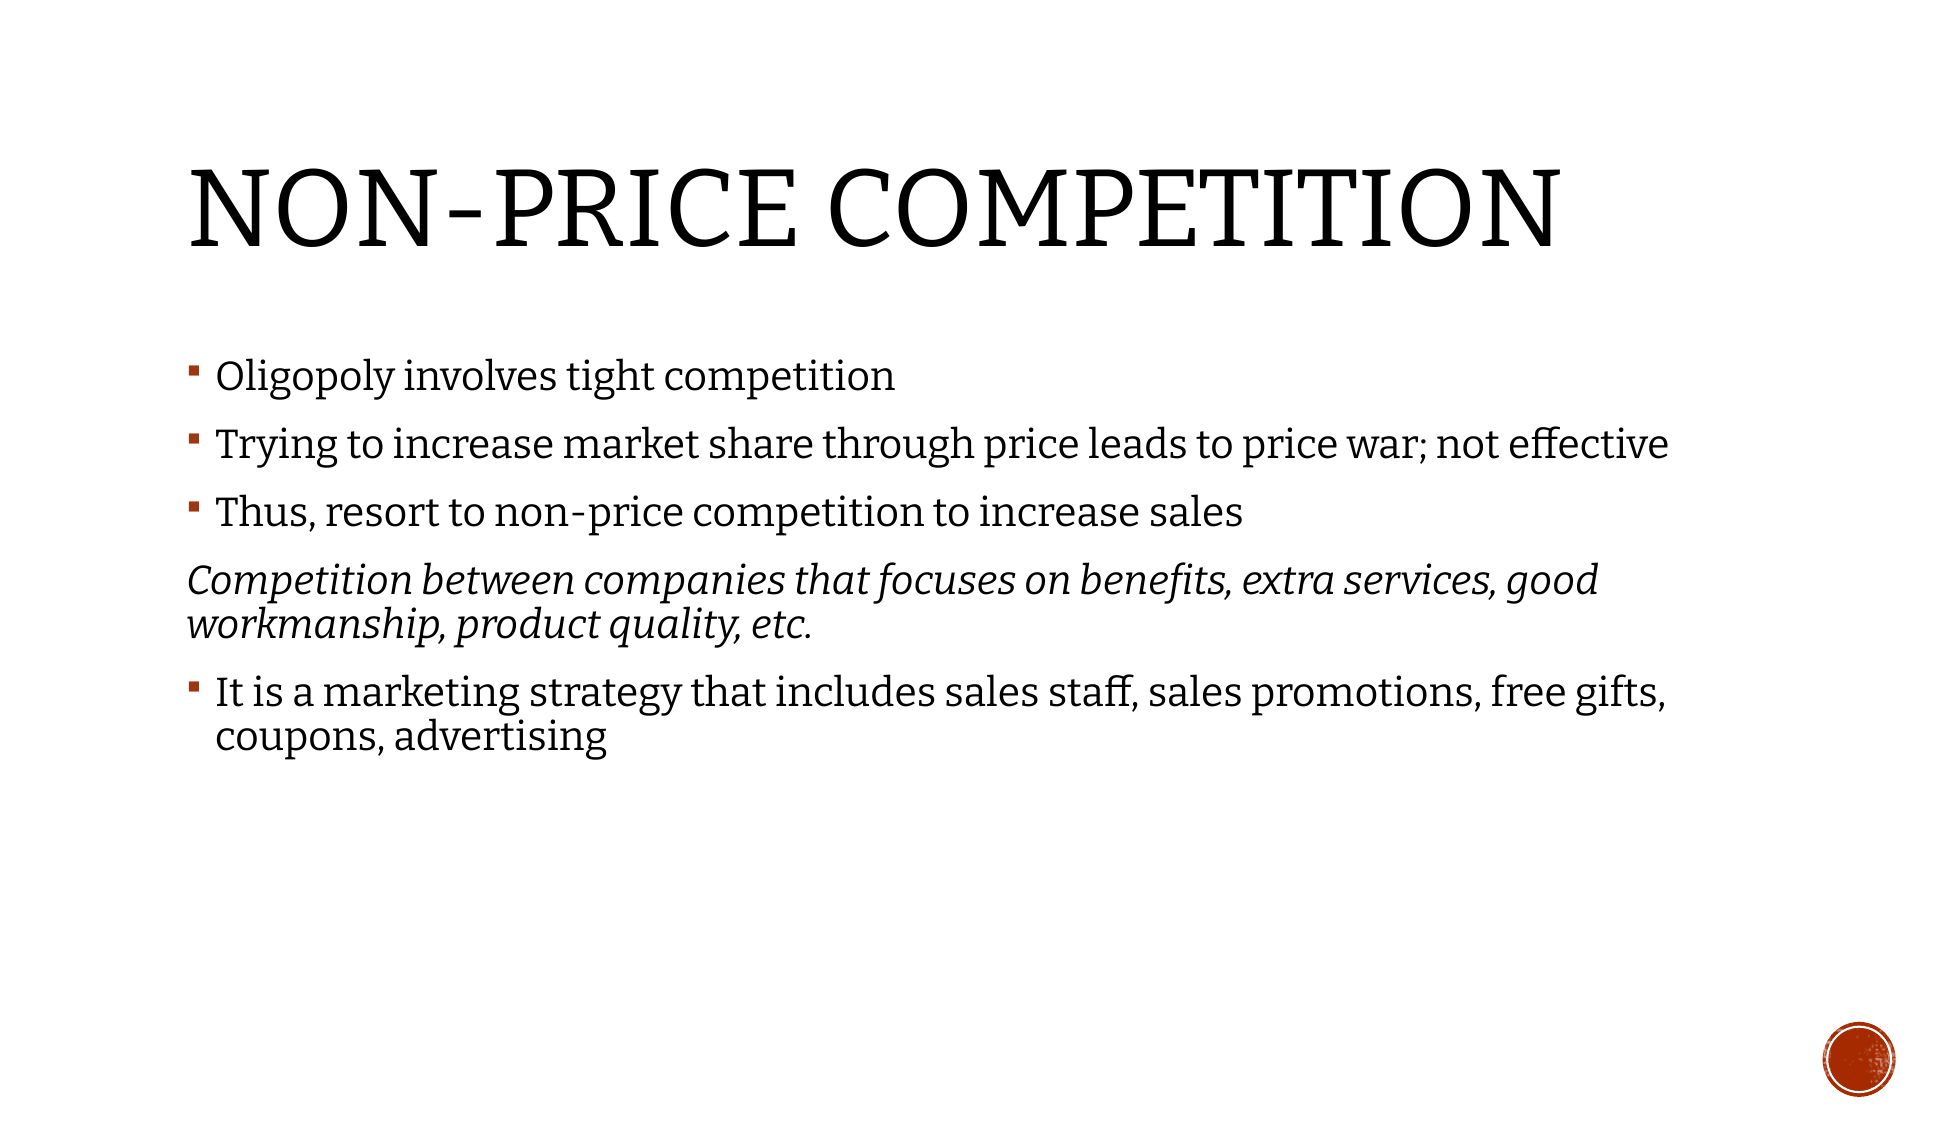

# Non-price competition
Oligopoly involves tight competition
Trying to increase market share through price leads to price war; not effective
Thus, resort to non-price competition to increase sales
Competition between companies that focuses on benefits, extra services, good workmanship, product quality, etc.
It is a marketing strategy that includes sales staff, sales promotions, free gifts, coupons, advertising